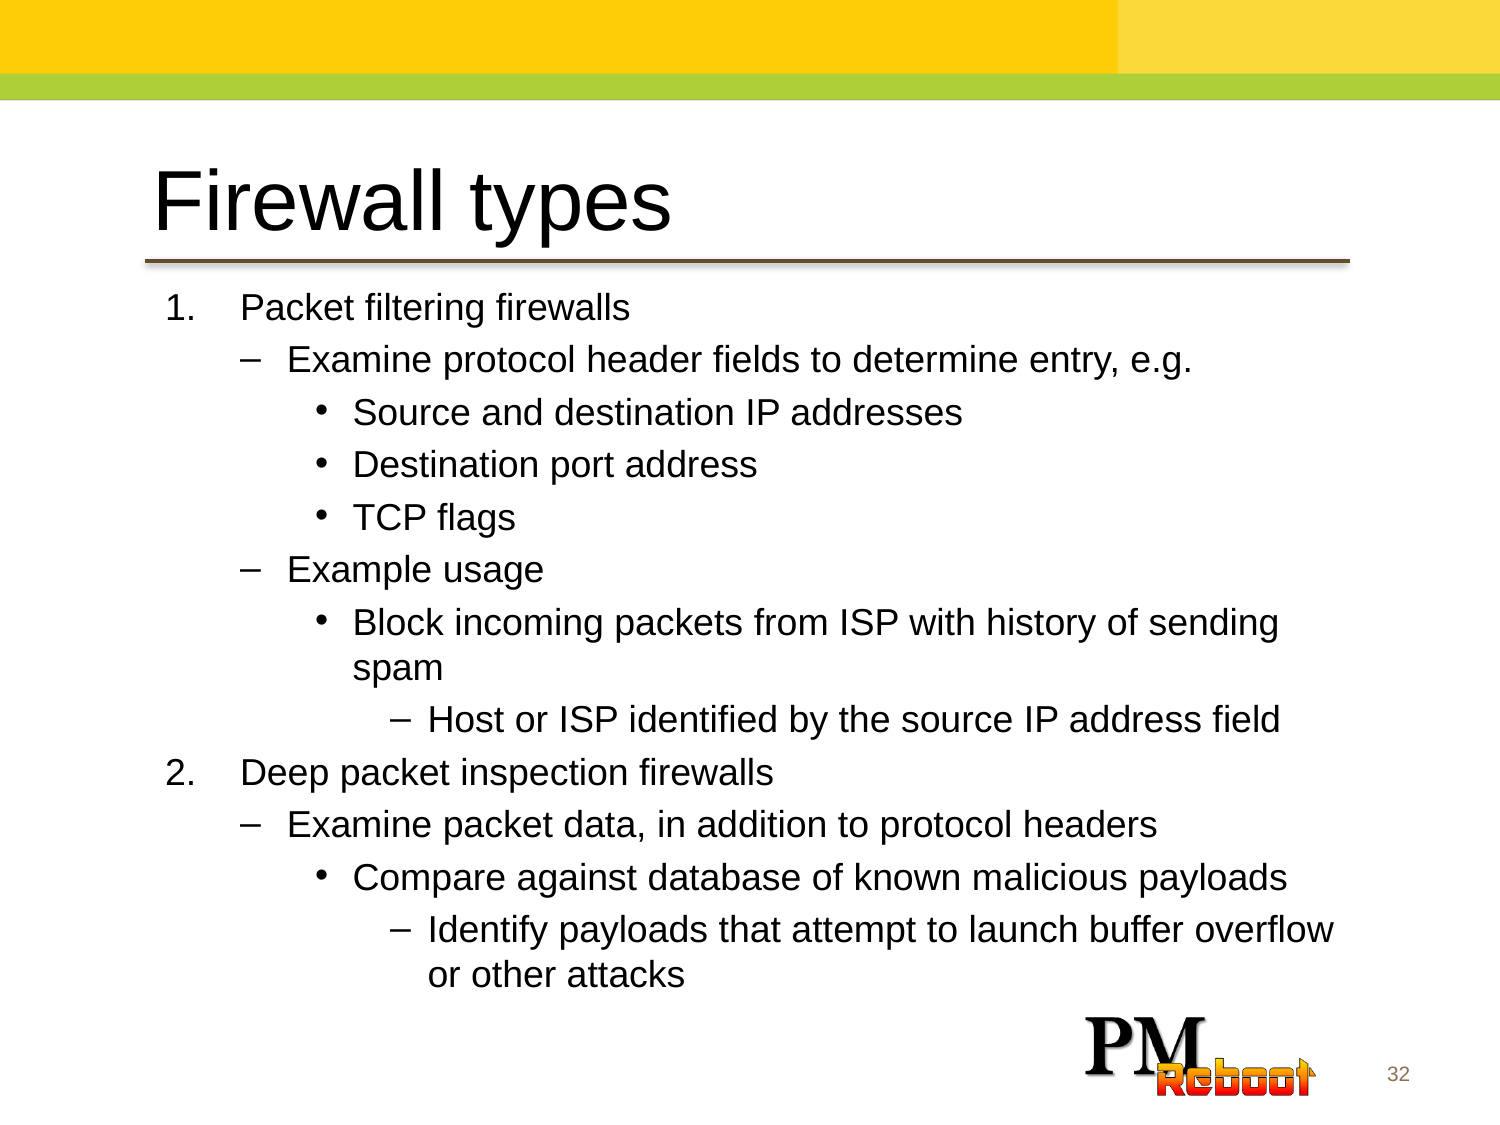

Firewall types
Packet filtering firewalls
Examine protocol header fields to determine entry, e.g.
Source and destination IP addresses
Destination port address
TCP flags
Example usage
Block incoming packets from ISP with history of sending spam
Host or ISP identified by the source IP address field
Deep packet inspection firewalls
Examine packet data, in addition to protocol headers
Compare against database of known malicious payloads
Identify payloads that attempt to launch buffer overflow or other attacks
32